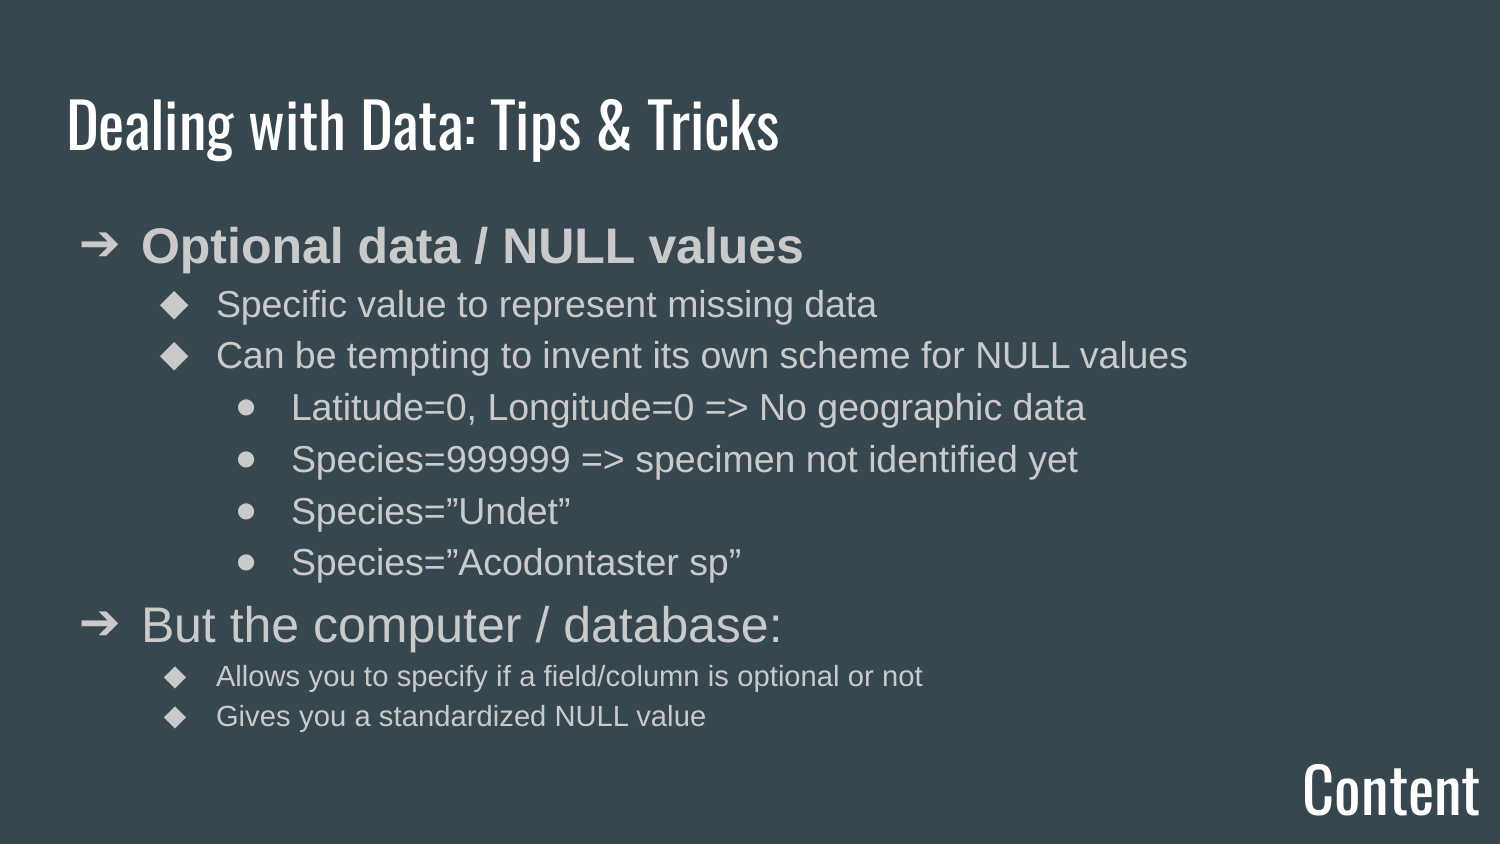

# Dealing with Data: Tips & Tricks

Optional data / NULL values
Specific value to represent missing data
Can be tempting to invent its own scheme for NULL values
Latitude=0, Longitude=0 => No geographic data
Species=999999 => specimen not identified yet
Species=”Undet”
Species=”Acodontaster sp”
But the computer / database:
Allows you to specify if a field/column is optional or not
Gives you a standardized NULL value
Content